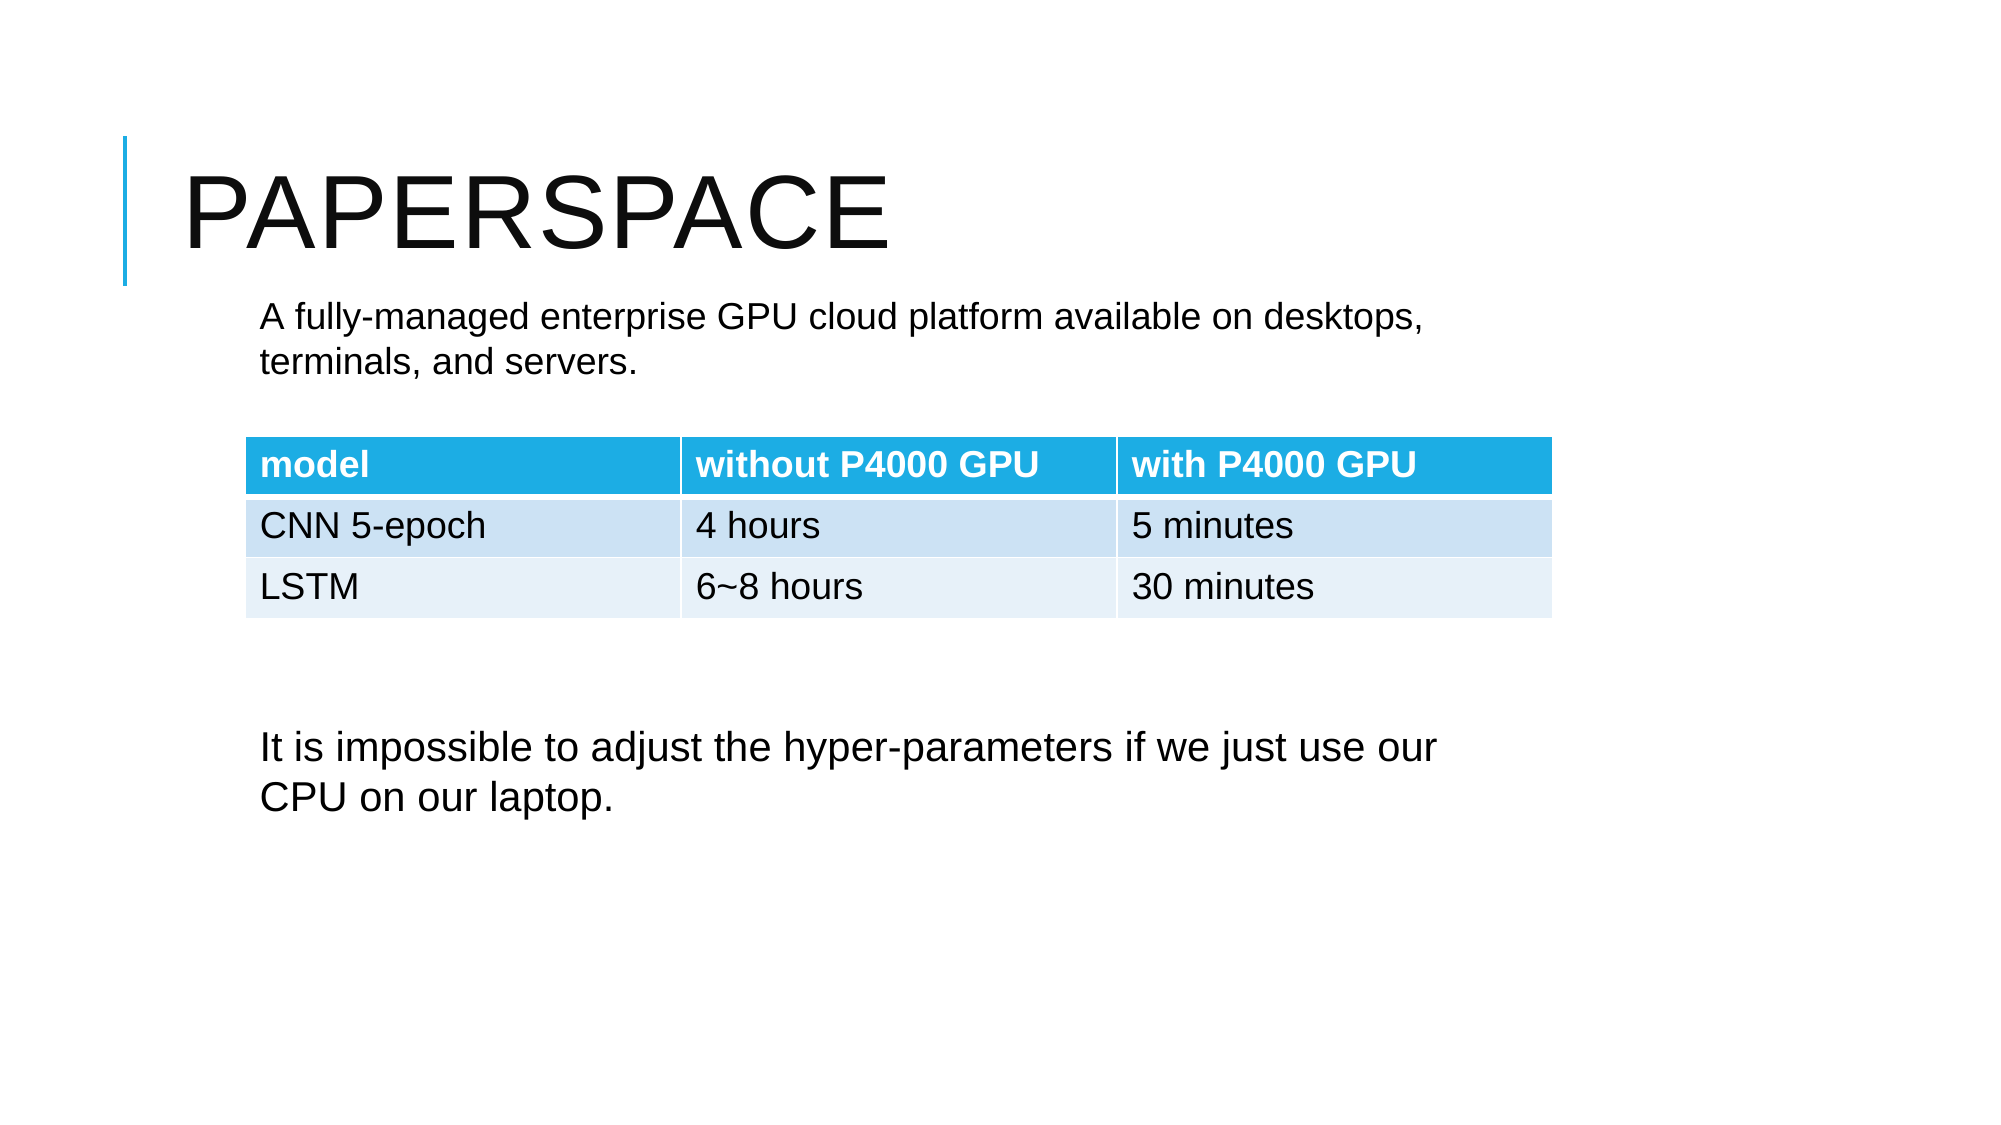

# paperspace
A fully-managed enterprise GPU cloud platform available on desktops, terminals, and servers.

| model | without P4000 GPU | with P4000 GPU |
| --- | --- | --- |
| CNN 5-epoch | 4 hours | 5 minutes |
| LSTM | 6~8 hours | 30 minutes |
It is impossible to adjust the hyper-parameters if we just use our CPU on our laptop.